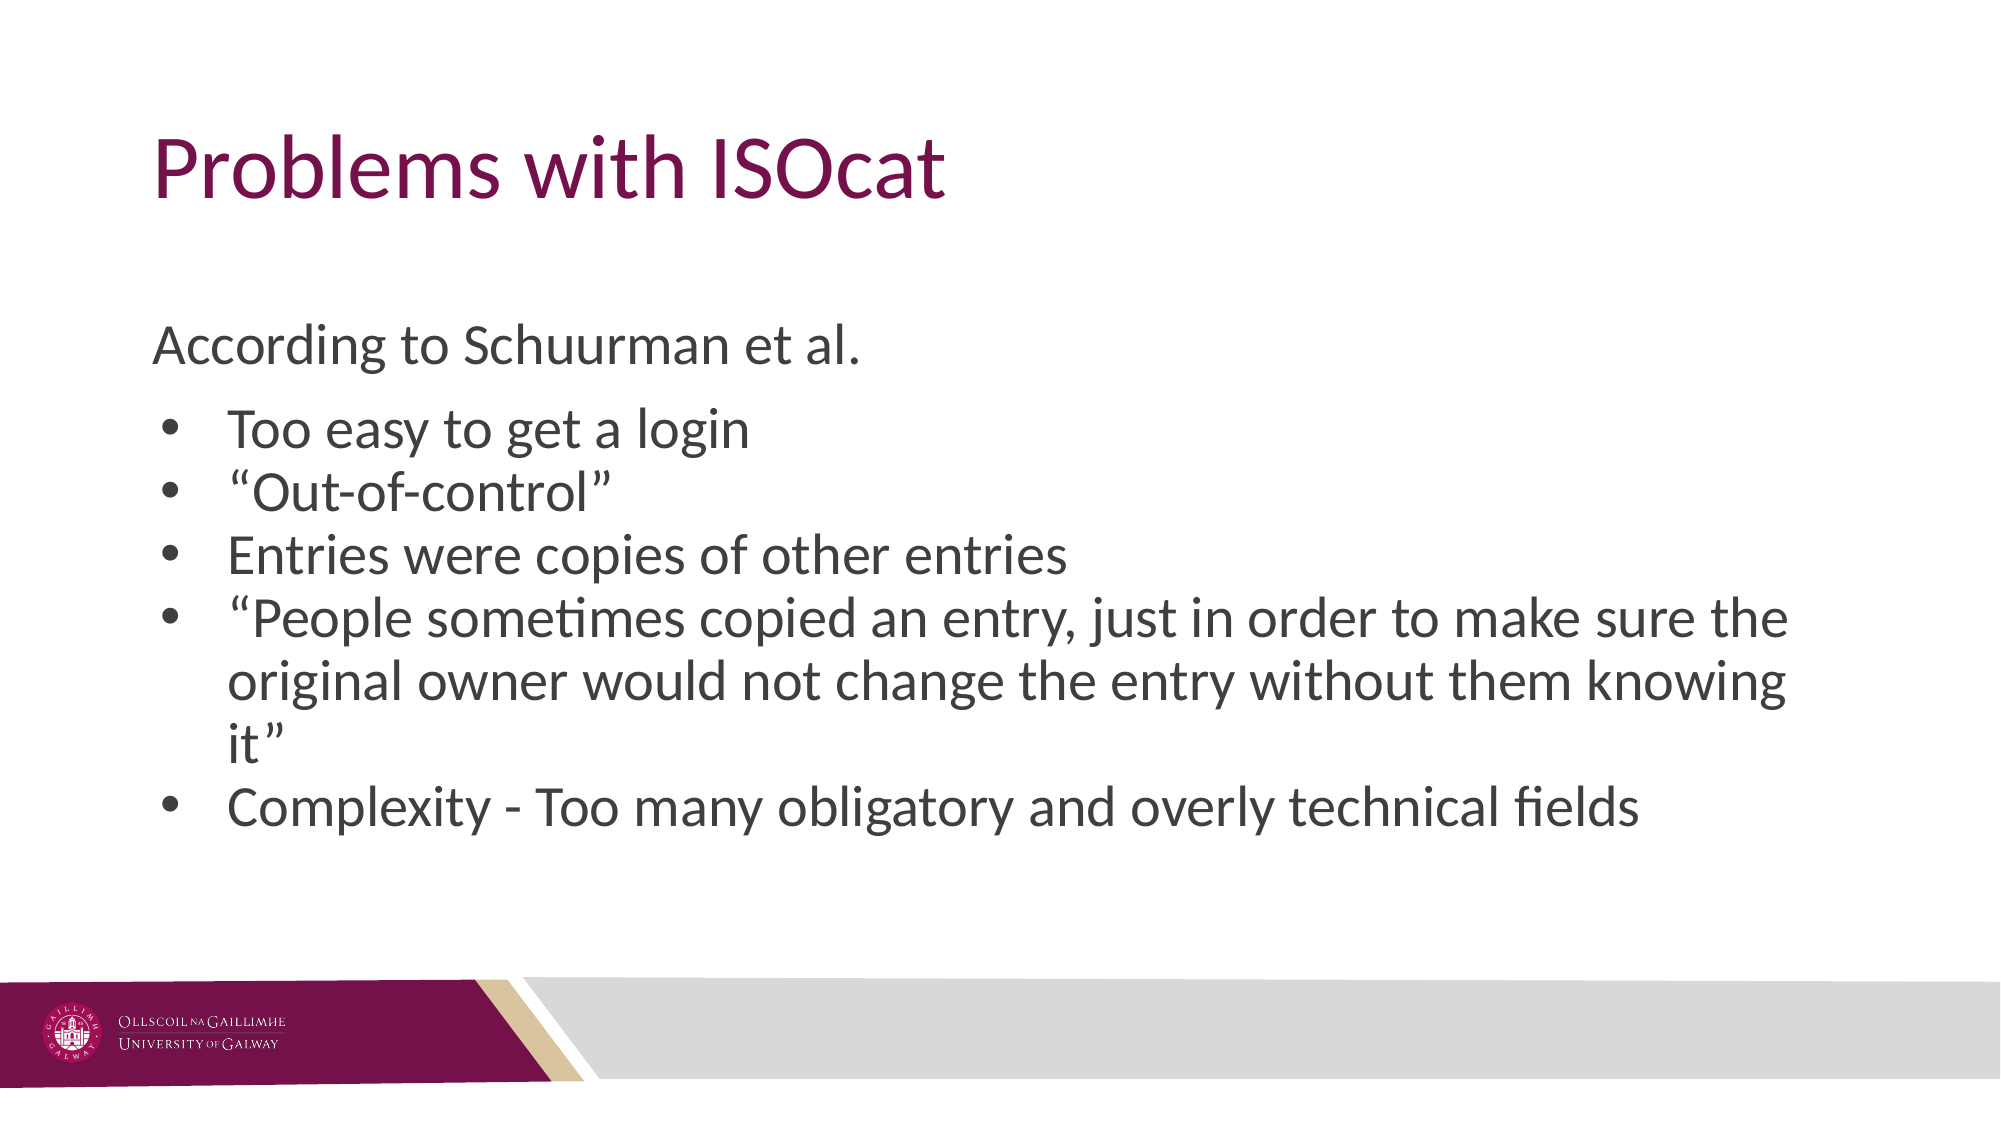

# Problems with ISOcat
According to Schuurman et al.
Too easy to get a login
“Out-of-control”
Entries were copies of other entries
“People sometimes copied an entry, just in order to make sure the original owner would not change the entry without them knowing it”
Complexity - Too many obligatory and overly technical fields